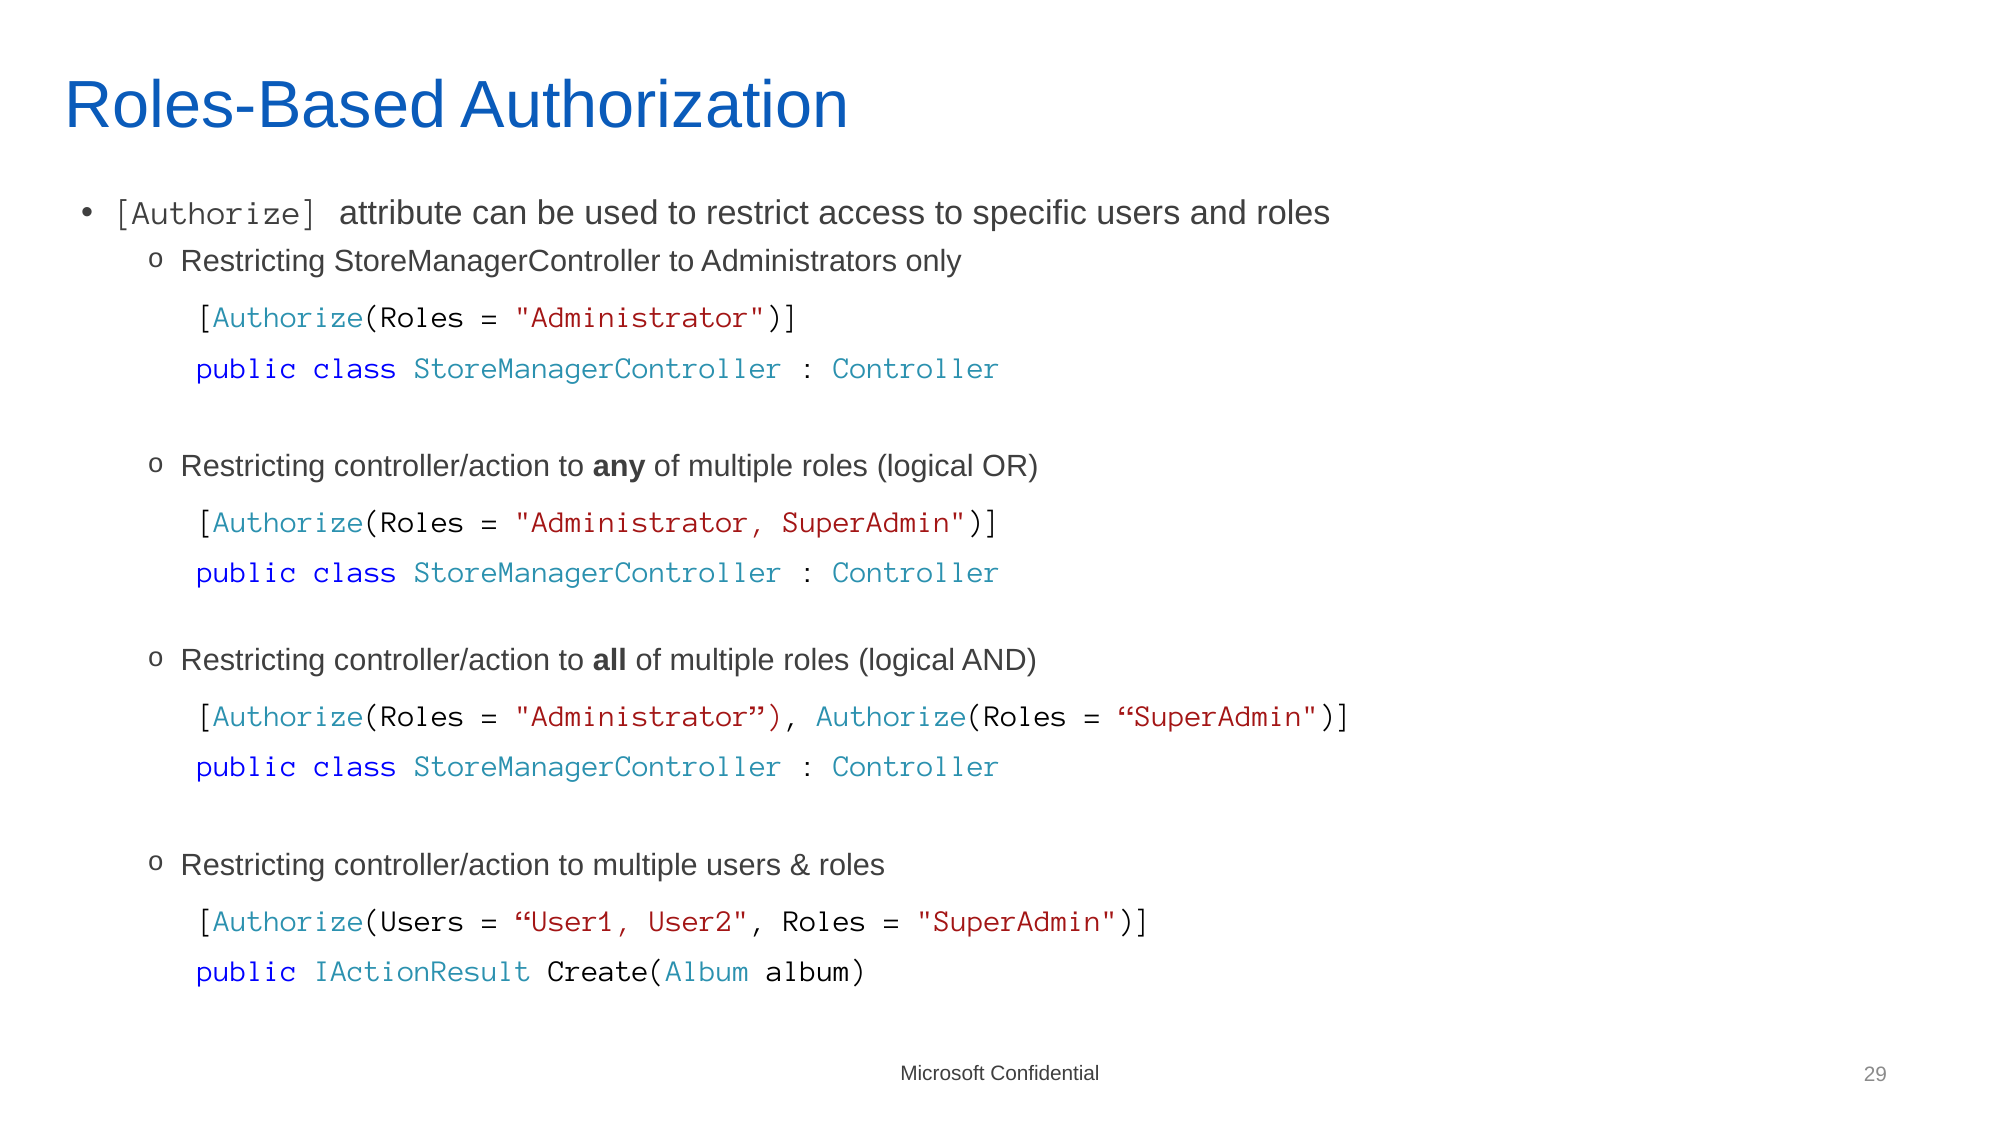

# Roles-Based Authorization
[Authorize] attribute can be used to restrict access to specific users and roles
Restricting StoreManagerController to Administrators only
[Authorize(Roles = "Administrator")]
public class StoreManagerController : Controller

Restricting controller/action to any of multiple roles (logical OR)
[Authorize(Roles = "Administrator, SuperAdmin")]
public class StoreManagerController : Controller

Restricting controller/action to all of multiple roles (logical AND)
[Authorize(Roles = "Administrator”), Authorize(Roles = “SuperAdmin")]
public class StoreManagerController : Controller

Restricting controller/action to multiple users & roles
[Authorize(Users = “User1, User2", Roles = "SuperAdmin")]
public IActionResult Create(Album album)

29